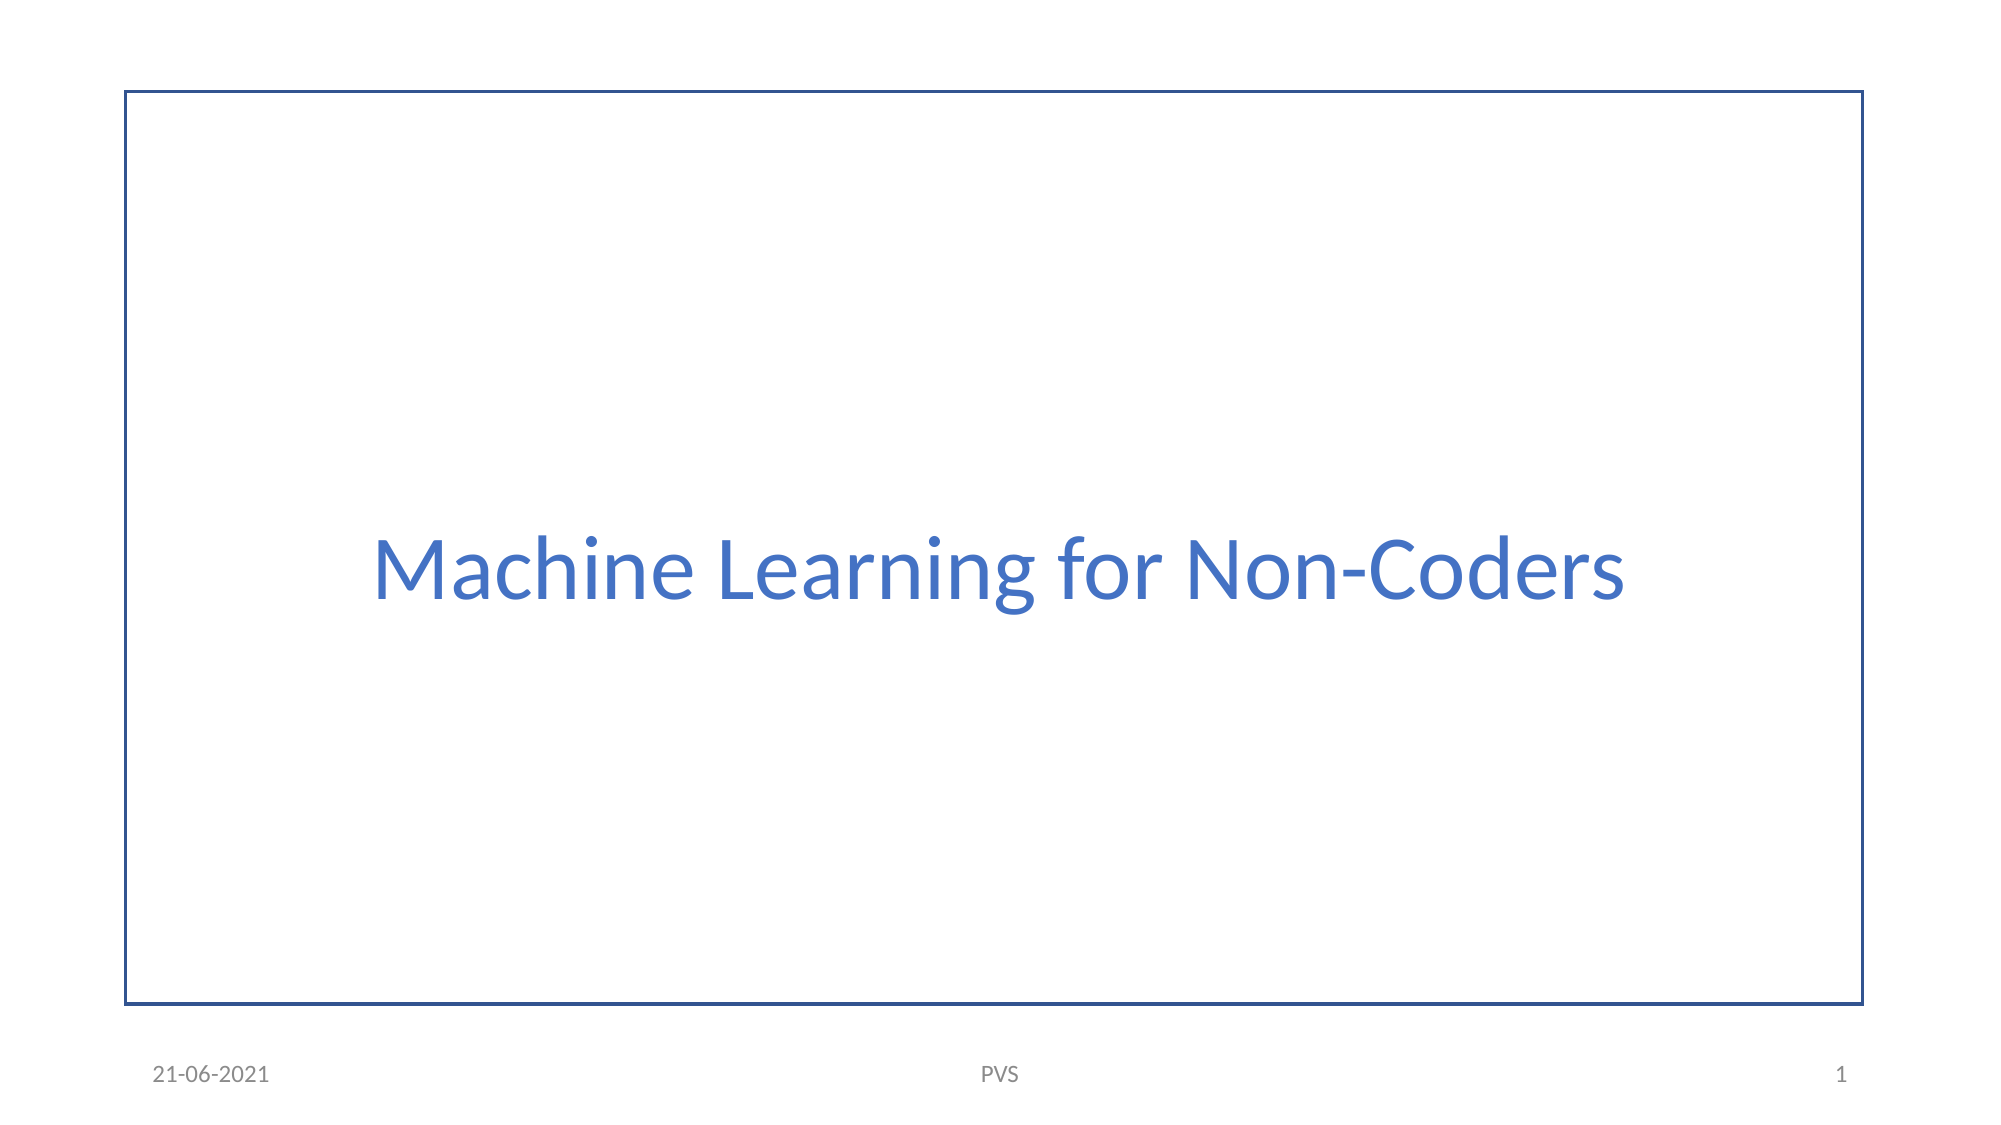

# Machine Learning for Non-Coders
21-06-2021
PVS
1